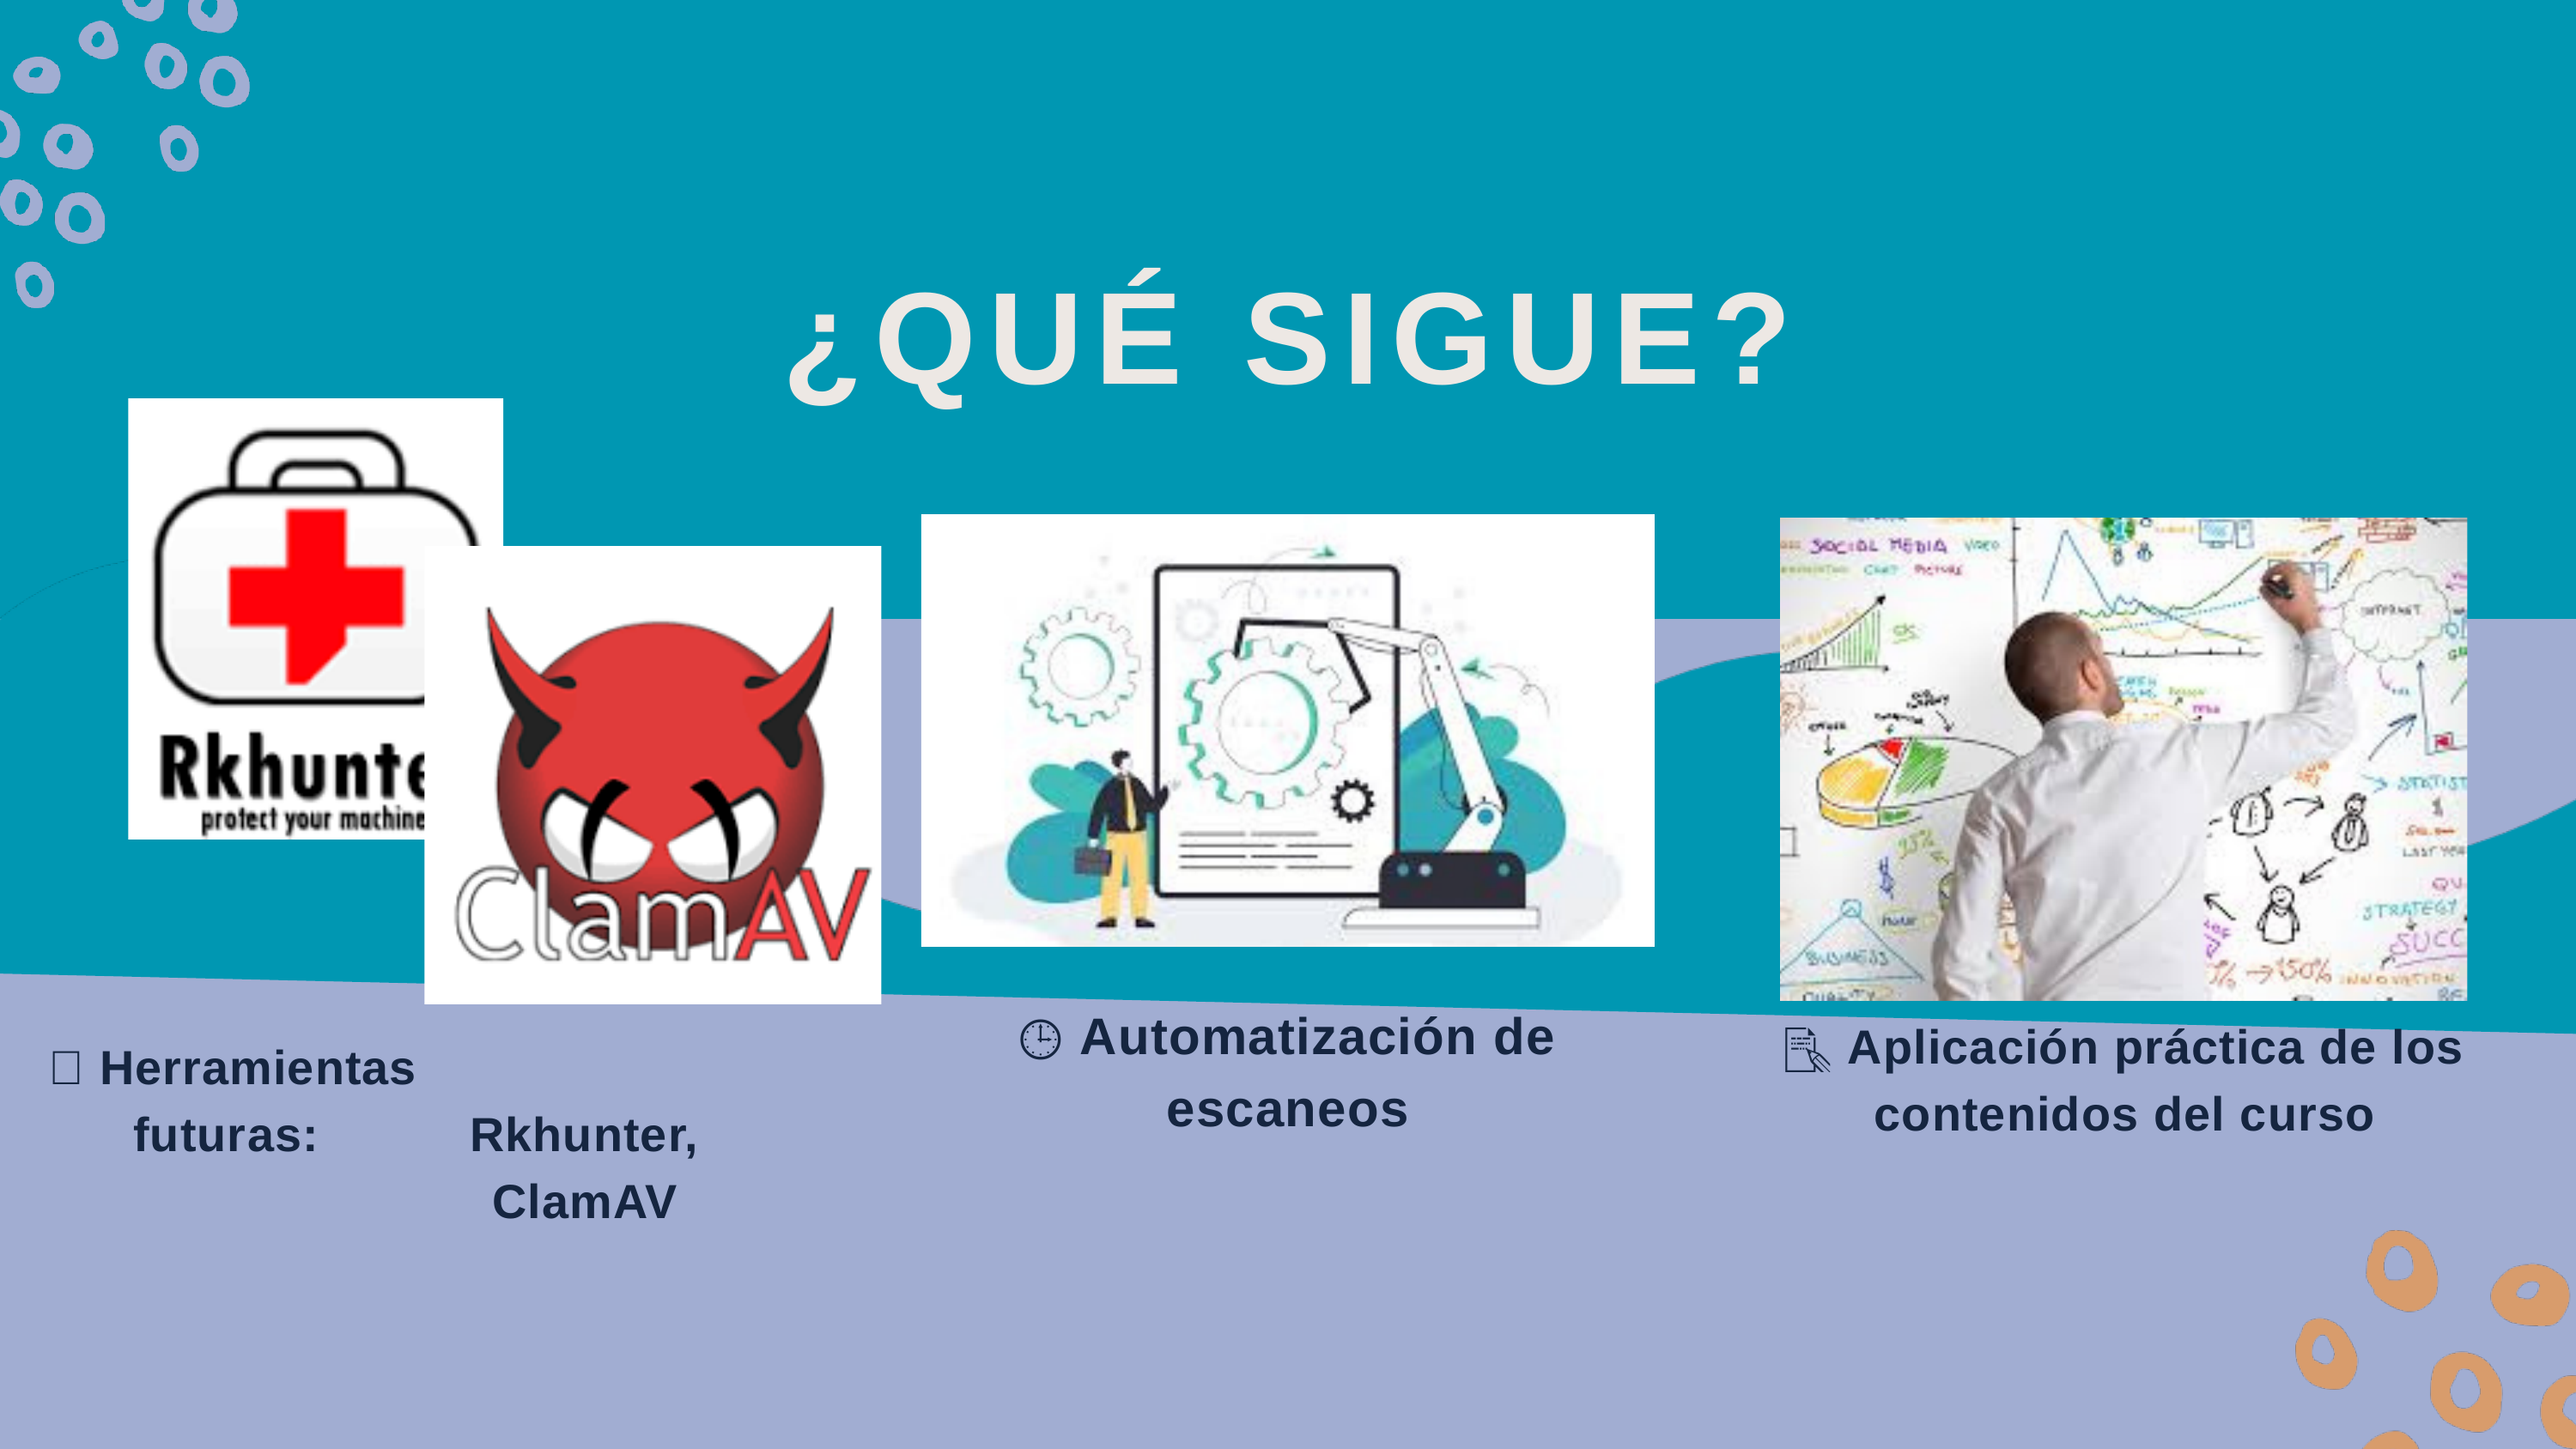

¿QUÉ SIGUE?

🕒 Automatización de escaneos

📝 Aplicación práctica de los contenidos del curso

🧪 Herramientas futuras:

Rkhunter, ClamAV